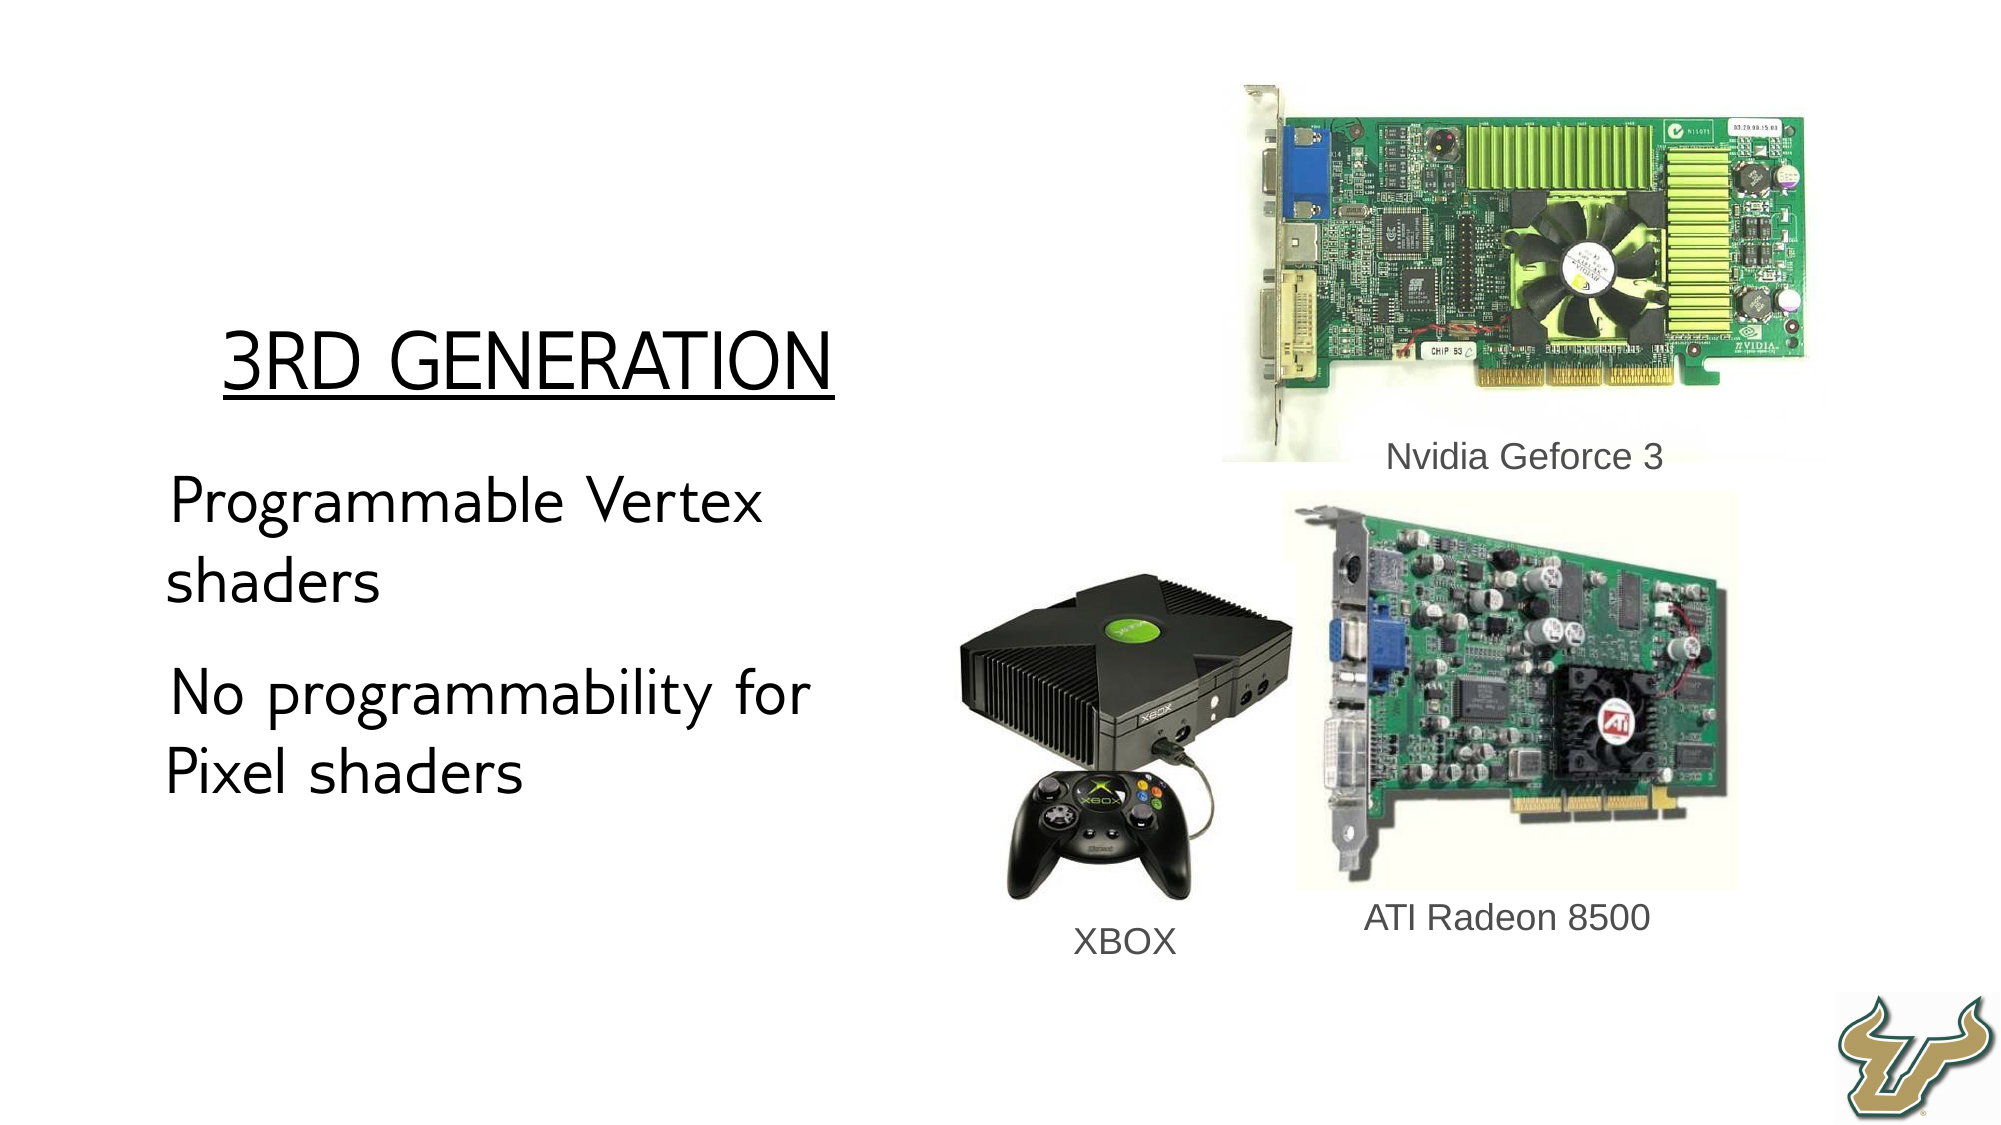

3rd Generation
Programmable Vertex shaders
No programmability for Pixel shaders
Nvidia Geforce 3

ATI Radeon 8500
XBOX